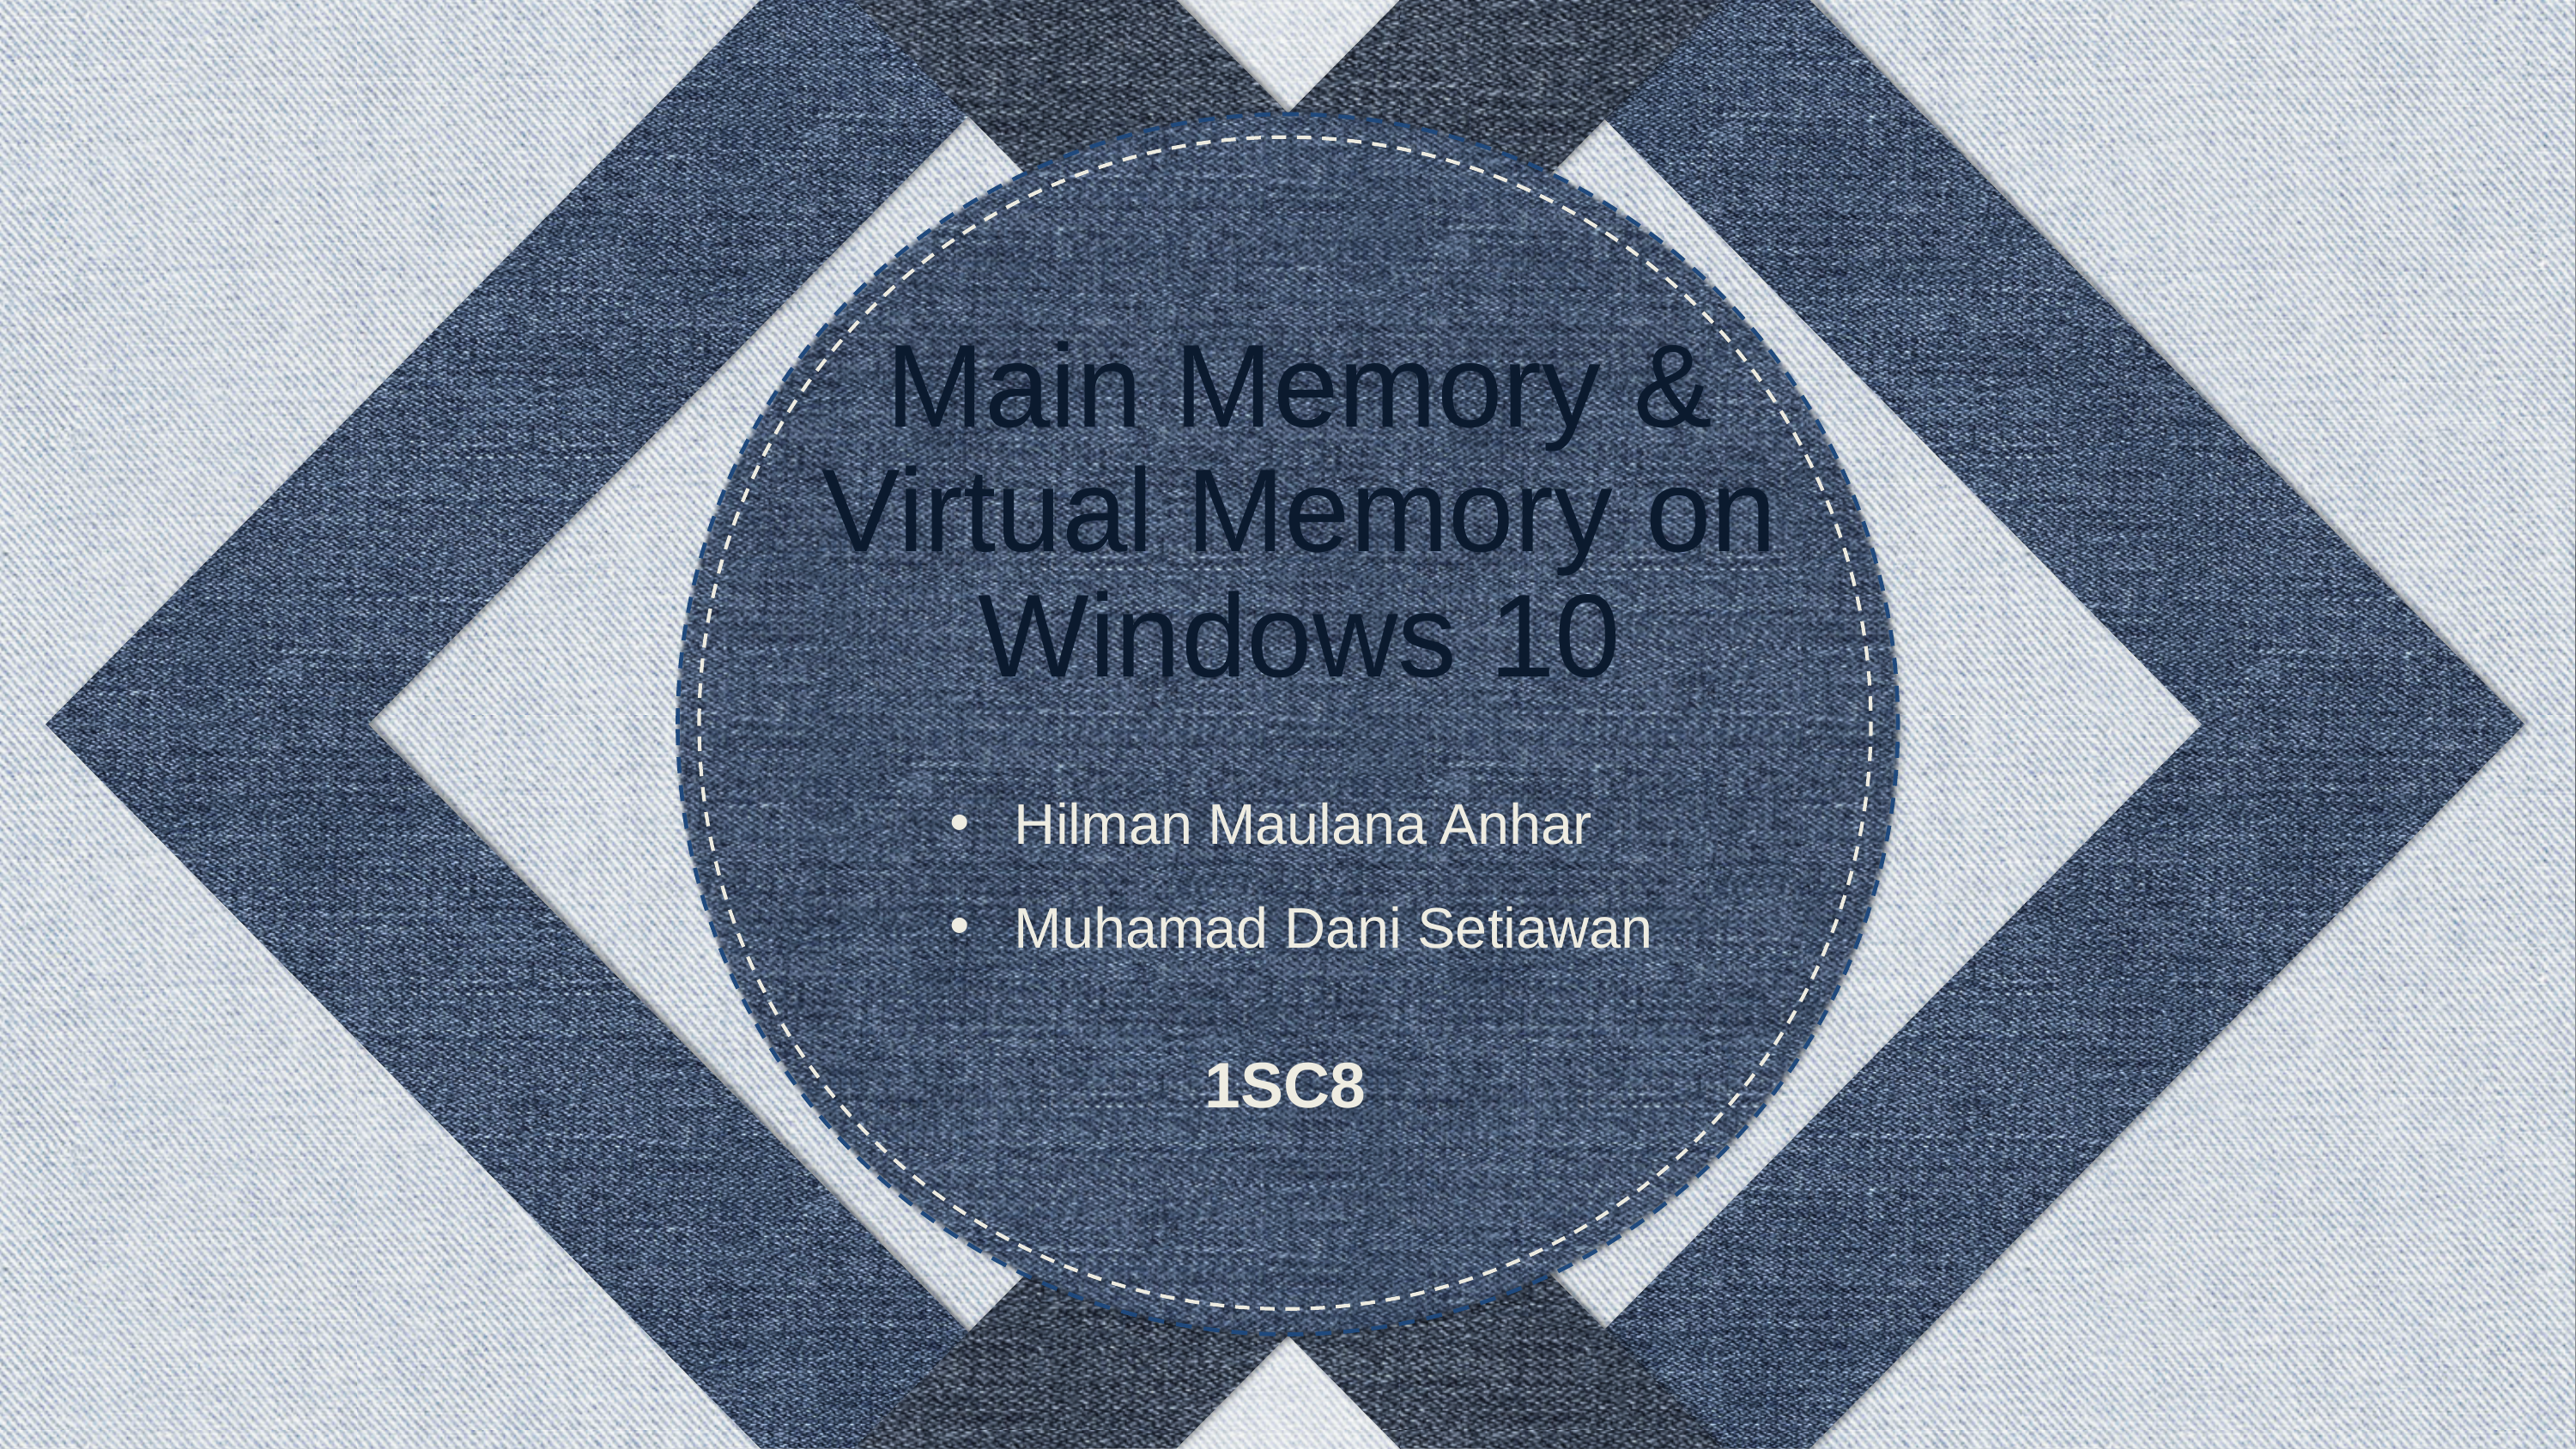

Main Memory & Virtual Memory on Windows 10
Hilman Maulana Anhar
Muhamad Dani Setiawan

1SC8